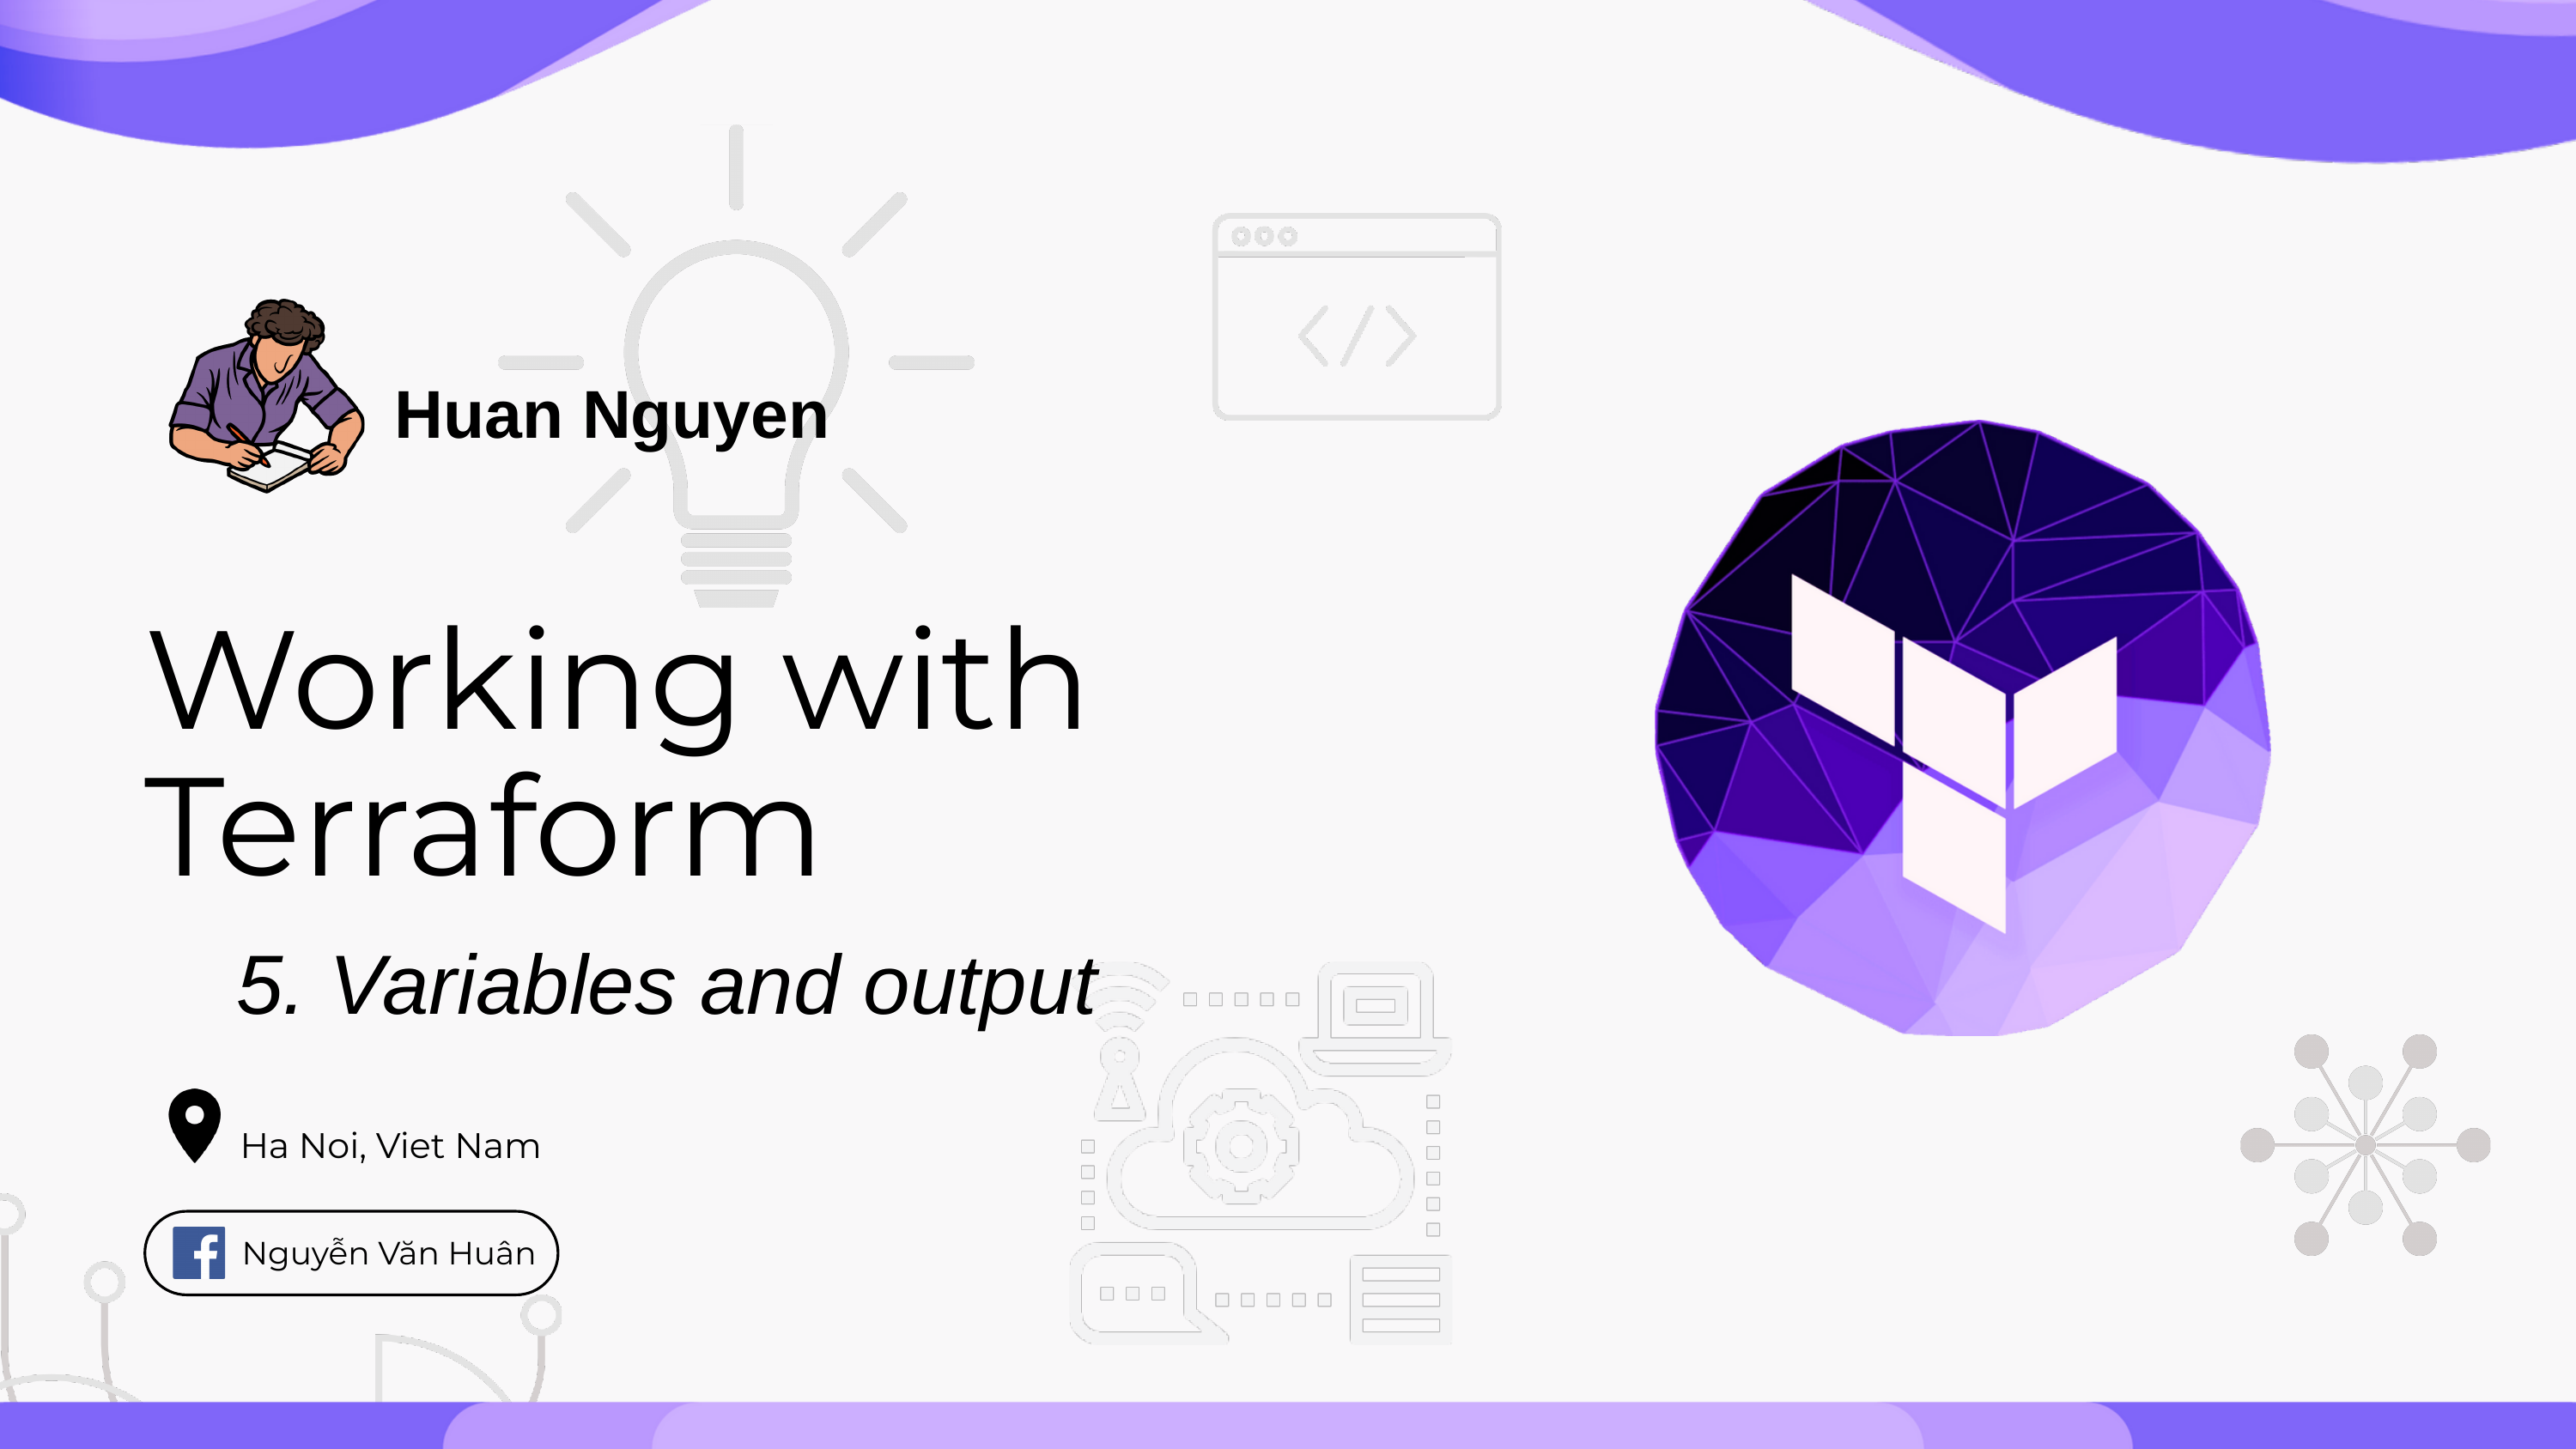

Huan Nguyen

Working with Terraform
5. Variables and output

Ha Noi, Viet Nam

         Nguyễn Văn Huân